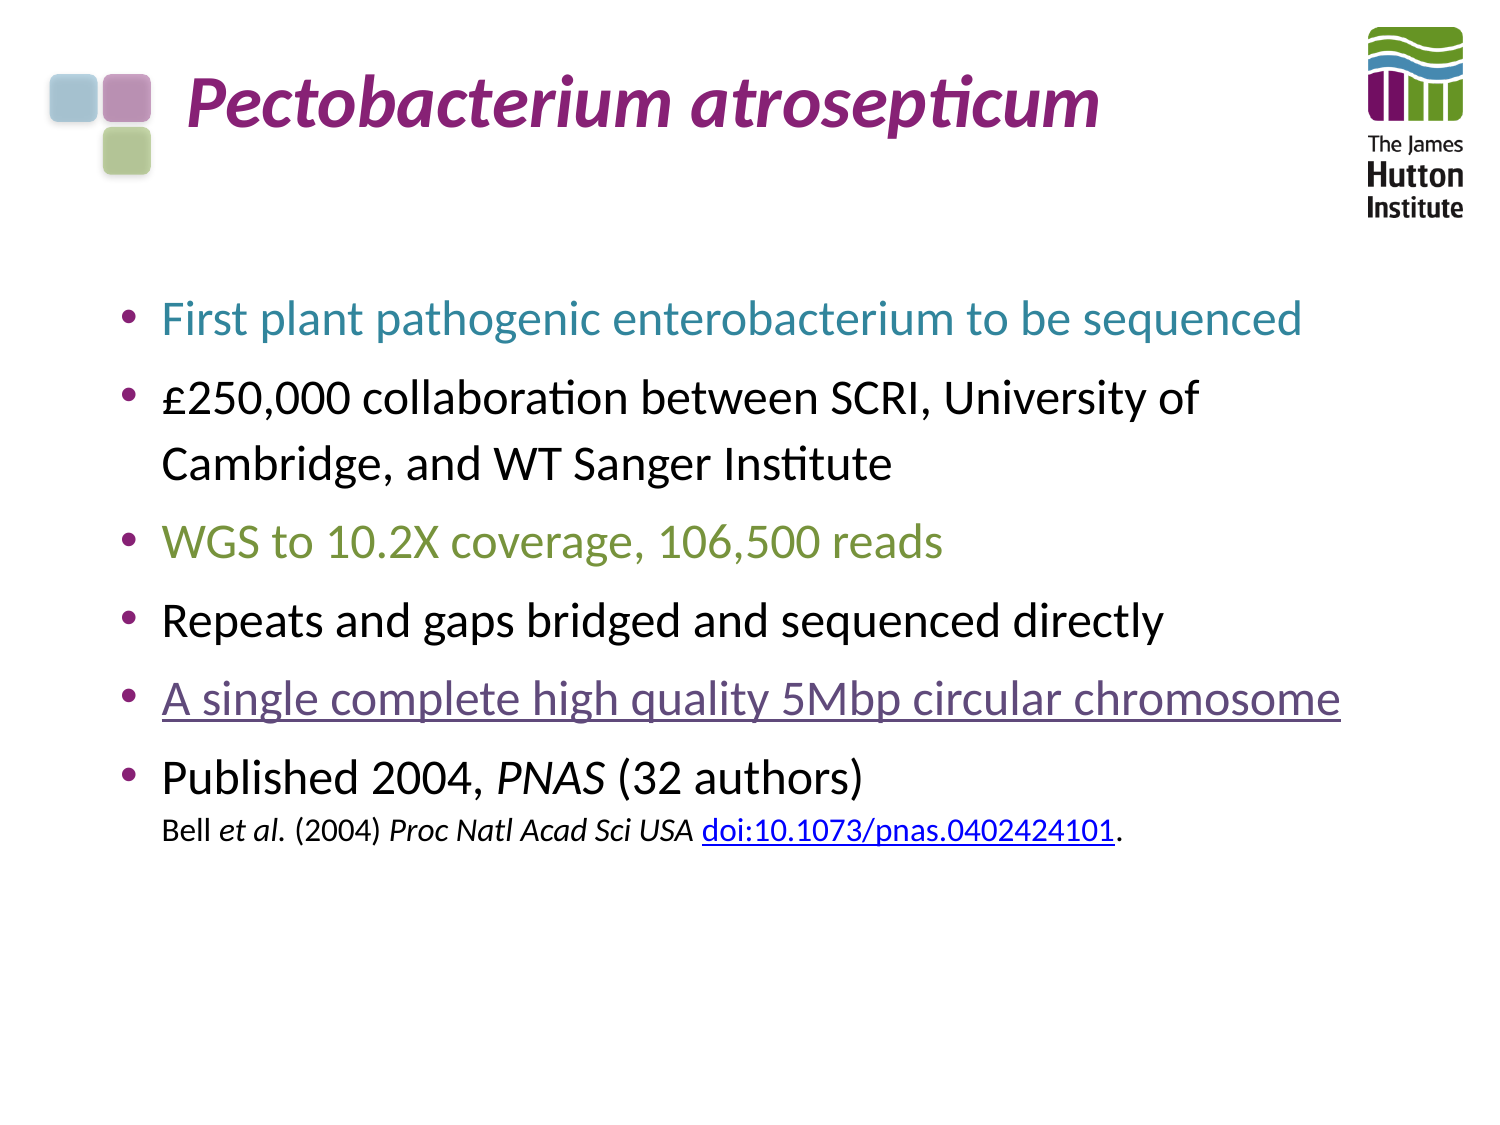

# Pectobacterium atrosepticum
First plant pathogenic enterobacterium to be sequenced
£250,000 collaboration between SCRI, University of Cambridge, and WT Sanger Institute
WGS to 10.2X coverage, 106,500 reads
Repeats and gaps bridged and sequenced directly
A single complete high quality 5Mbp circular chromosome
Published 2004, PNAS (32 authors)
Bell et al. (2004) Proc Natl Acad Sci USA doi:10.1073/pnas.0402424101.